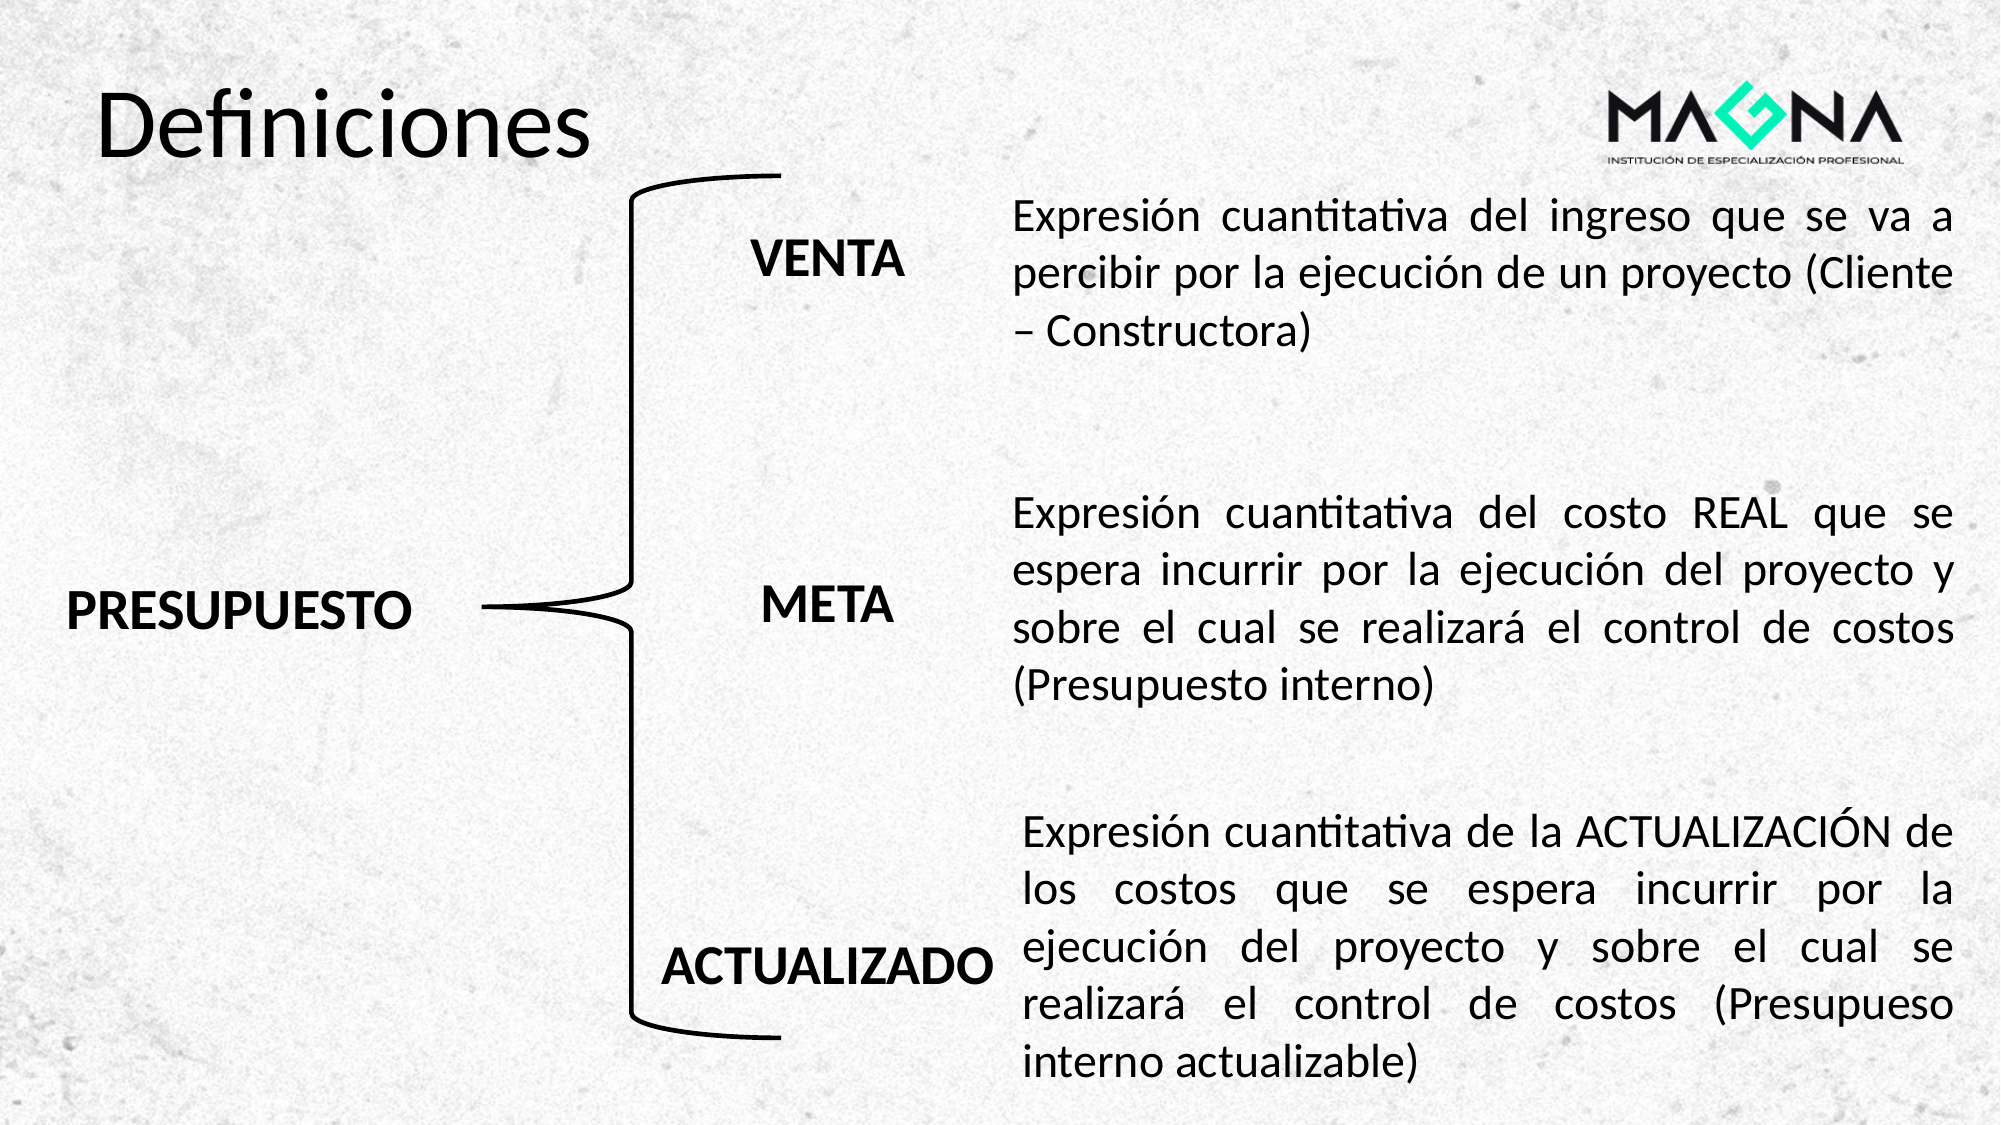

# Definiciones

Expresión cuantitativa del ingreso que se va a percibir por la ejecución de un proyecto (Cliente – Constructora)
VENTA
Expresión cuantitativa del costo REAL que se espera incurrir por la ejecución del proyecto y sobre el cual se realizará el control de costos (Presupuesto interno)
META
PRESUPUESTO
Expresión cuantitativa de la ACTUALIZACIÓN de los costos que se espera incurrir por la ejecución del proyecto y sobre el cual se realizará el control de costos (Presupueso interno actualizable)
ACTUALIZADO